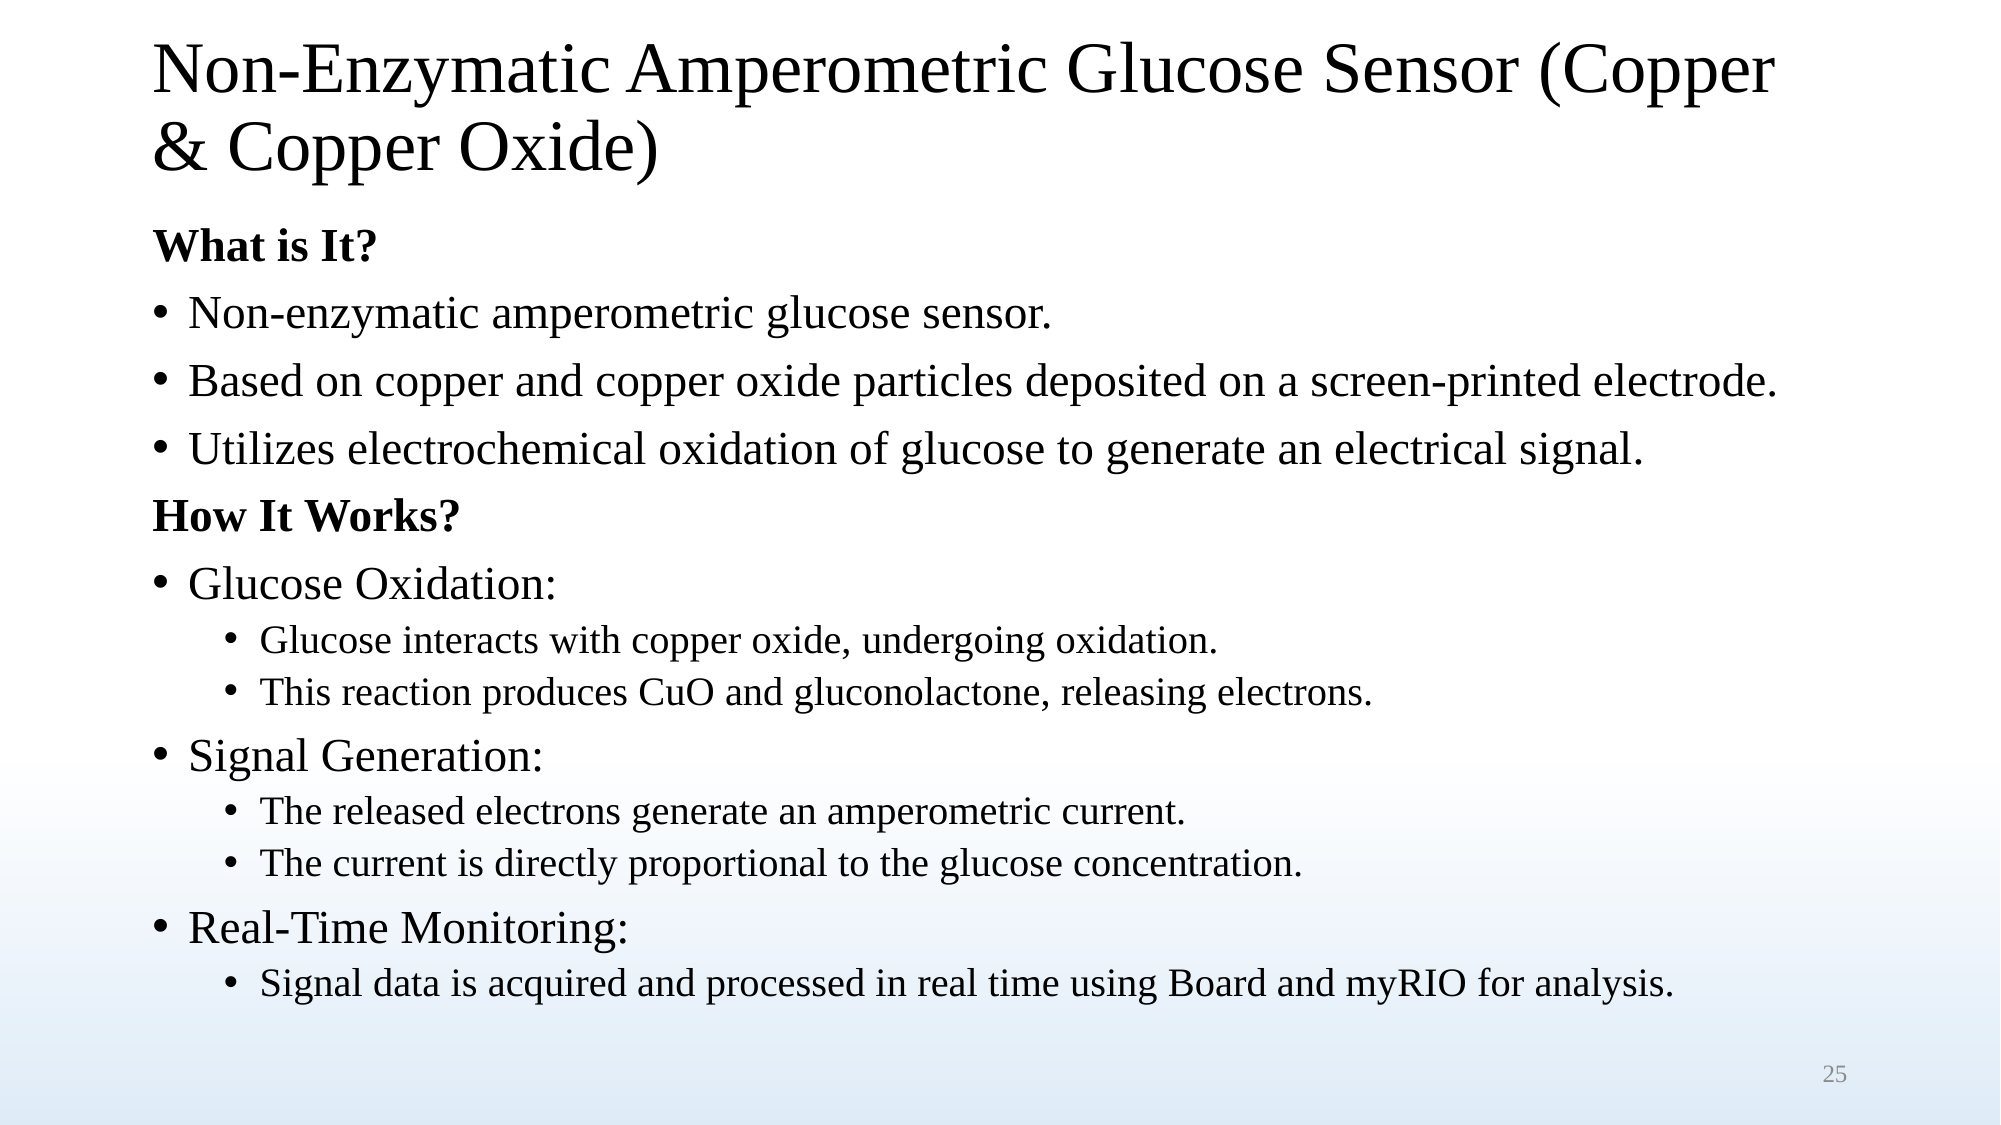

# Non-Enzymatic Amperometric Glucose Sensor (Copper & Copper Oxide)
What is It?
Non-enzymatic amperometric glucose sensor.
Based on copper and copper oxide particles deposited on a screen-printed electrode.
Utilizes electrochemical oxidation of glucose to generate an electrical signal.
How It Works?
Glucose Oxidation:
Glucose interacts with copper oxide, undergoing oxidation.
This reaction produces CuO and gluconolactone, releasing electrons.
Signal Generation:
The released electrons generate an amperometric current.
The current is directly proportional to the glucose concentration.
Real-Time Monitoring:
Signal data is acquired and processed in real time using Board and myRIO for analysis.
25